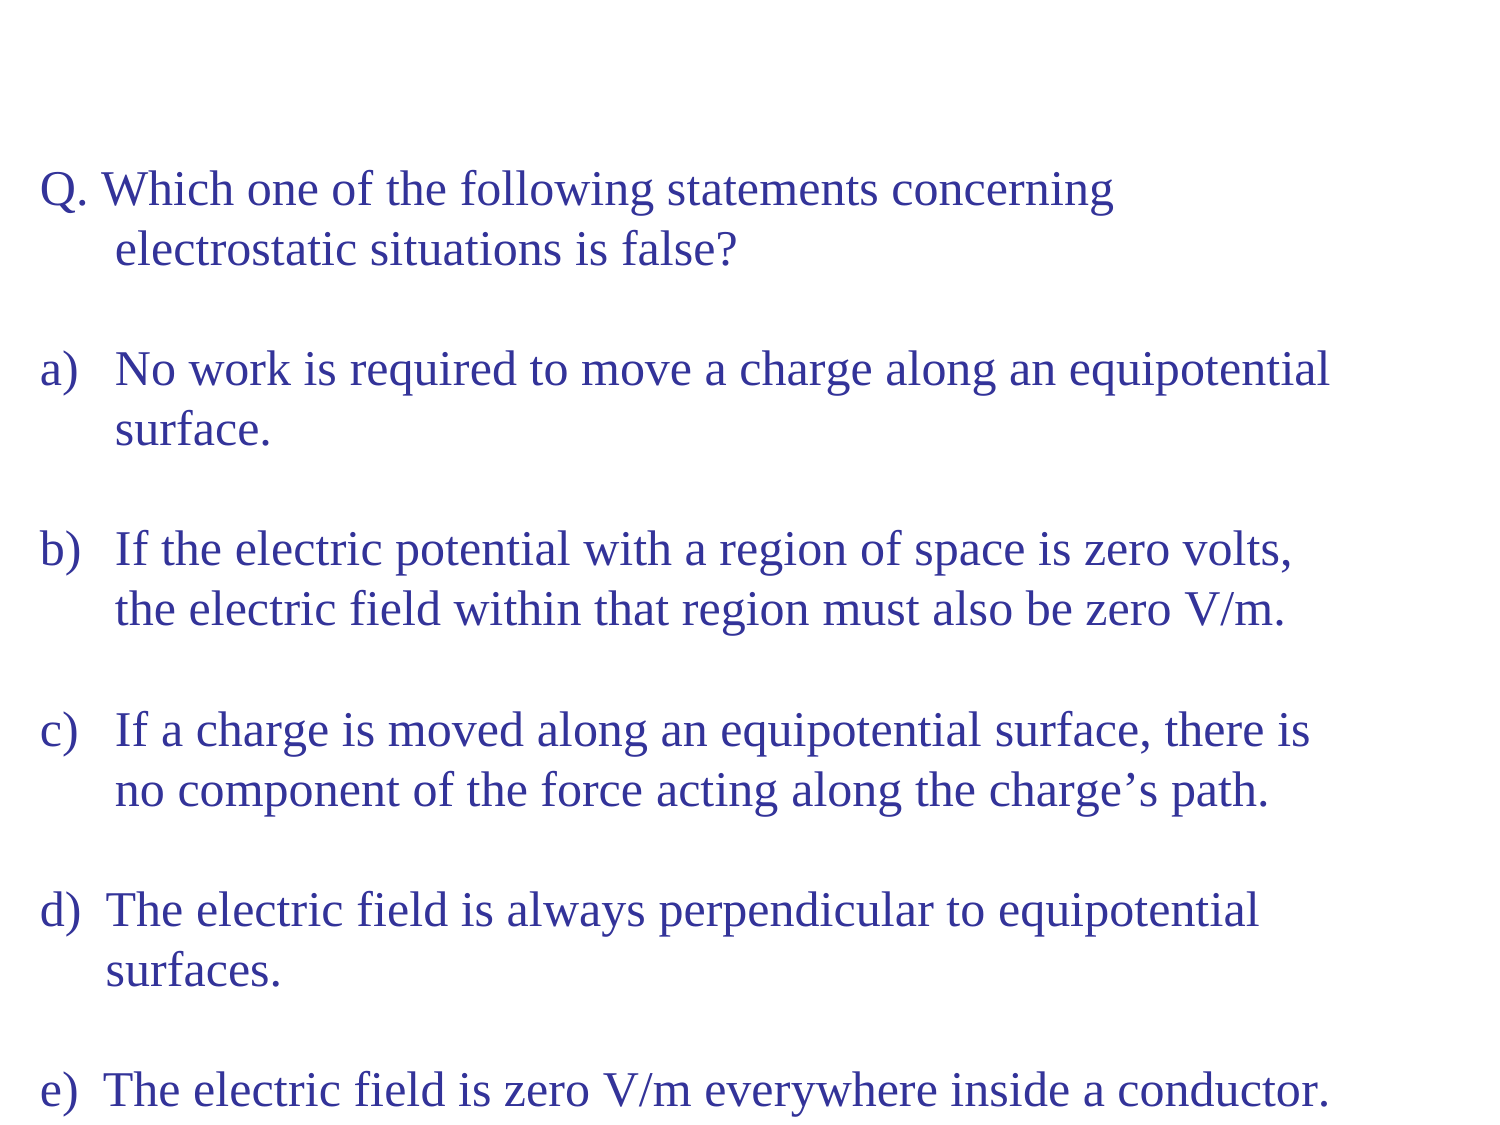

Q. Which one of the following statements concerning electrostatic situations is false?

No work is required to move a charge along an equipotential
surface.

If the electric potential with a region of space is zero volts, the electric field within that region must also be zero V/m.

If a charge is moved along an equipotential surface, there is no component of the force acting along the charge’s path.

The electric field is always perpendicular to equipotential surfaces.

The electric field is zero V/m everywhere inside a conductor.